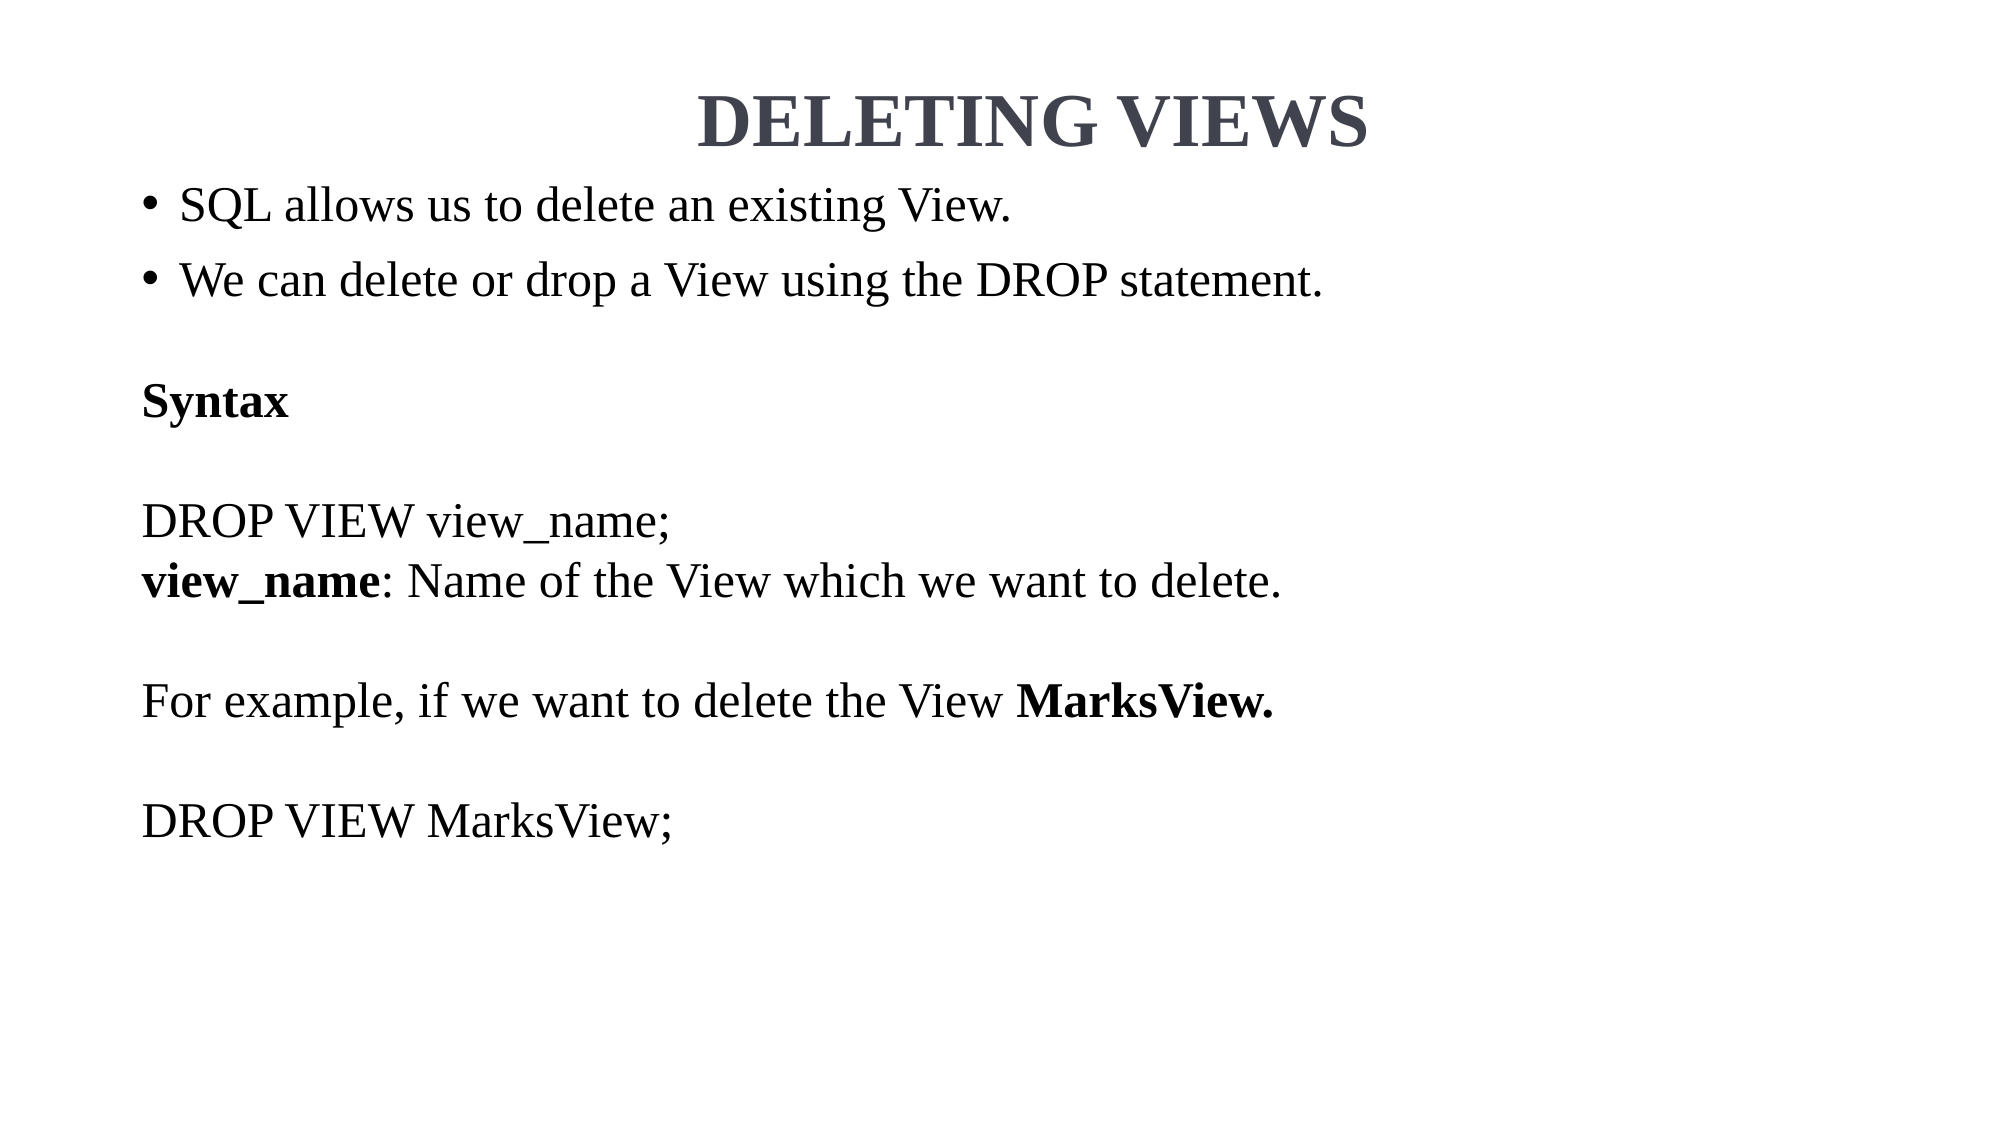

# DELETING VIEWS
SQL allows us to delete an existing View.
We can delete or drop a View using the DROP statement.

Syntax

DROP VIEW view_name;
view_name: Name of the View which we want to delete.

For example, if we want to delete the View MarksView.

DROP VIEW MarksView;